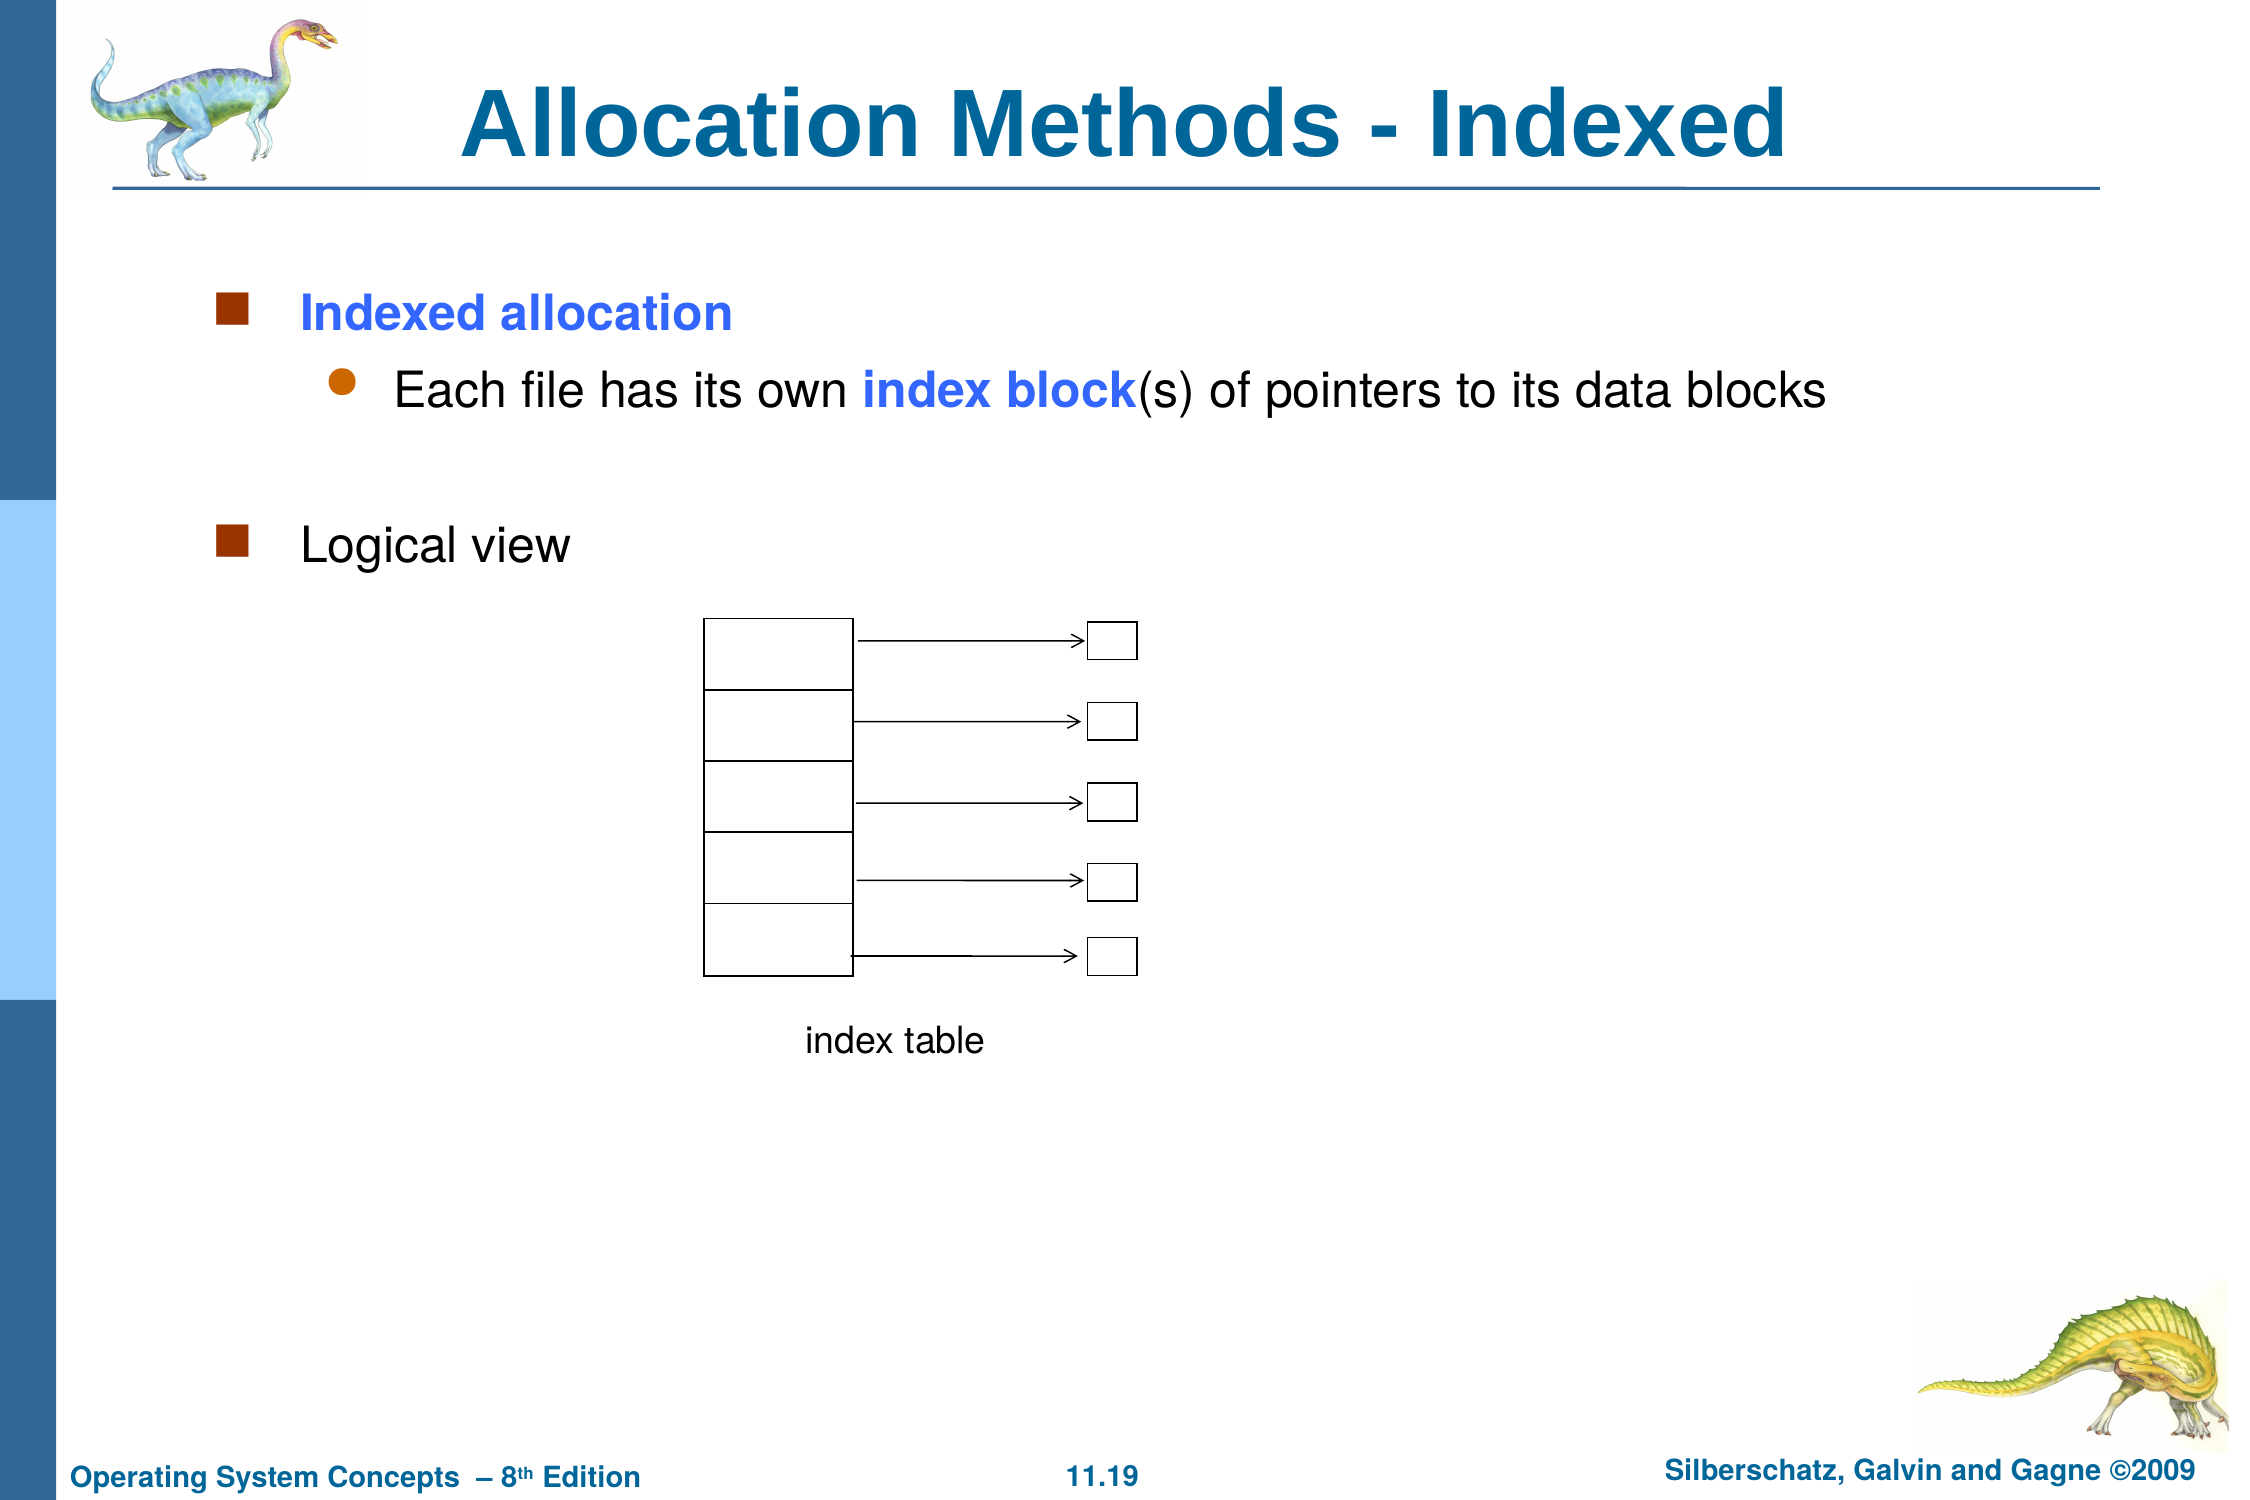

# Allocation Methods - Indexed
Indexed allocation
Each file has its own index block(s) of pointers to its data blocks

Logical view

index table